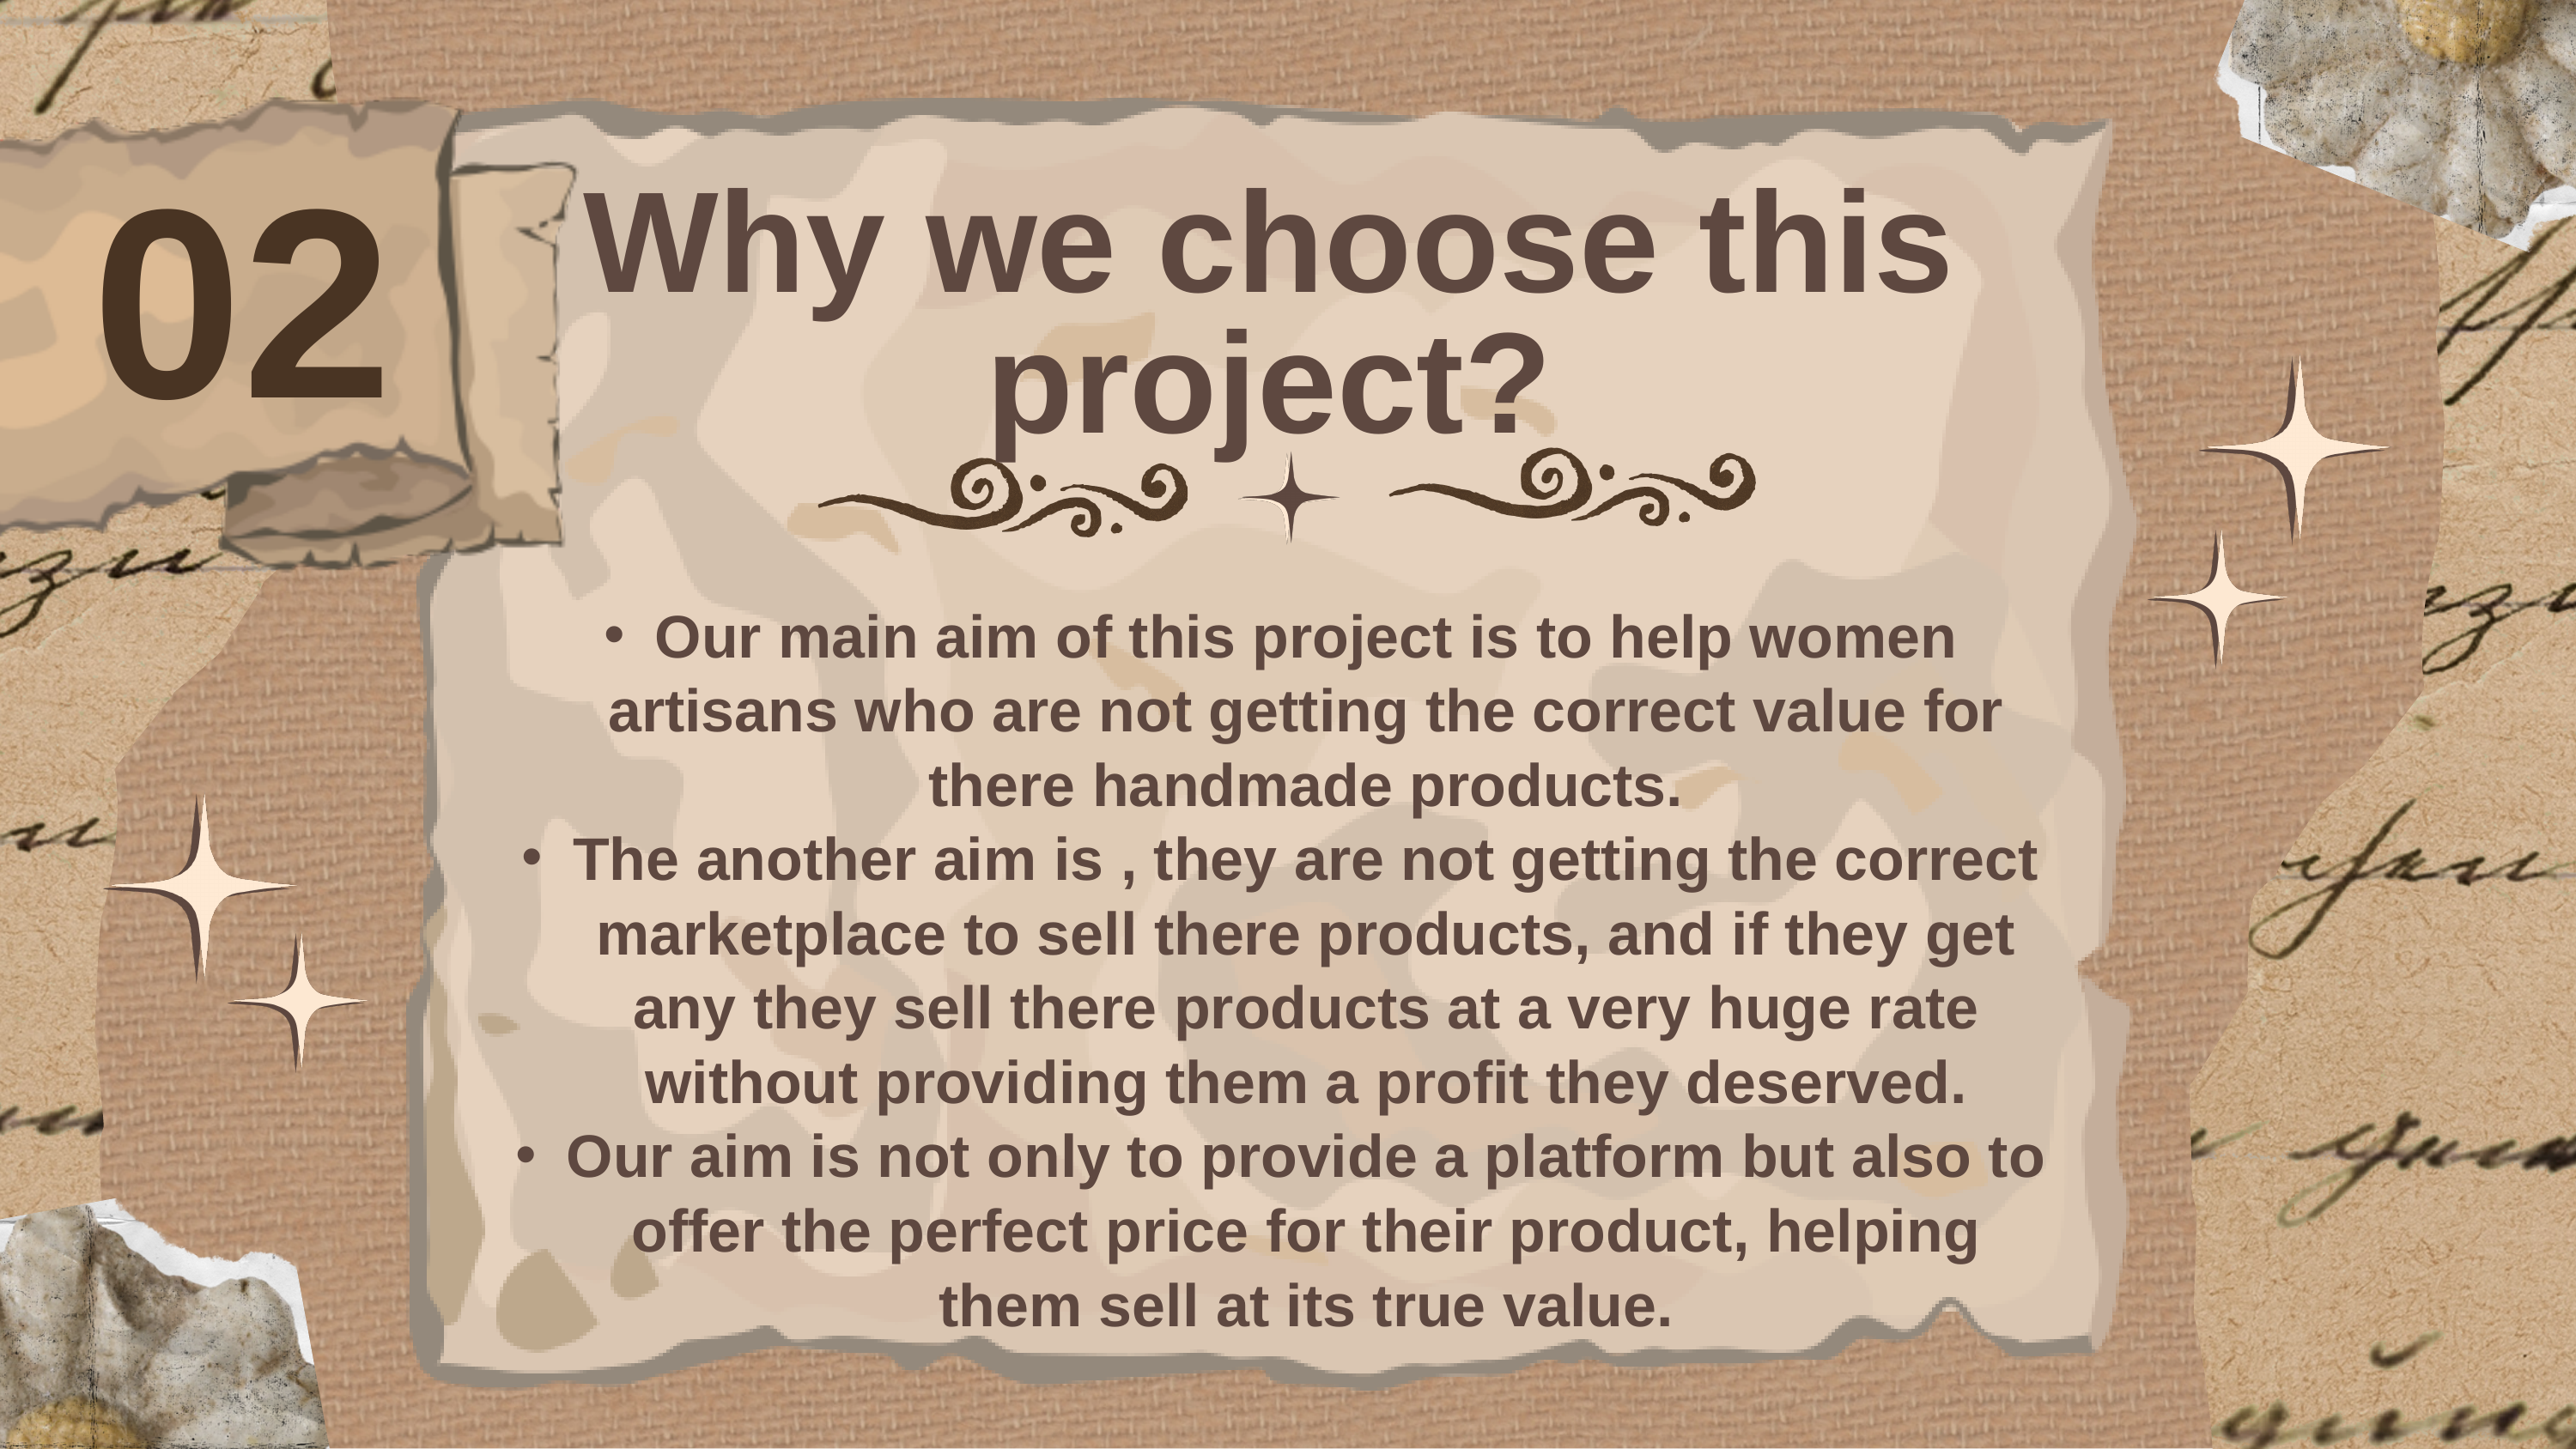

Why we choose this project?
02

Our main aim of this project is to help women artisans who are not getting the correct value for there handmade products.
The another aim is , they are not getting the correct marketplace to sell there products, and if they get any they sell there products at a very huge rate without providing them a profit they deserved.
Our aim is not only to provide a platform but also to offer the perfect price for their product, helping them sell at its true value.